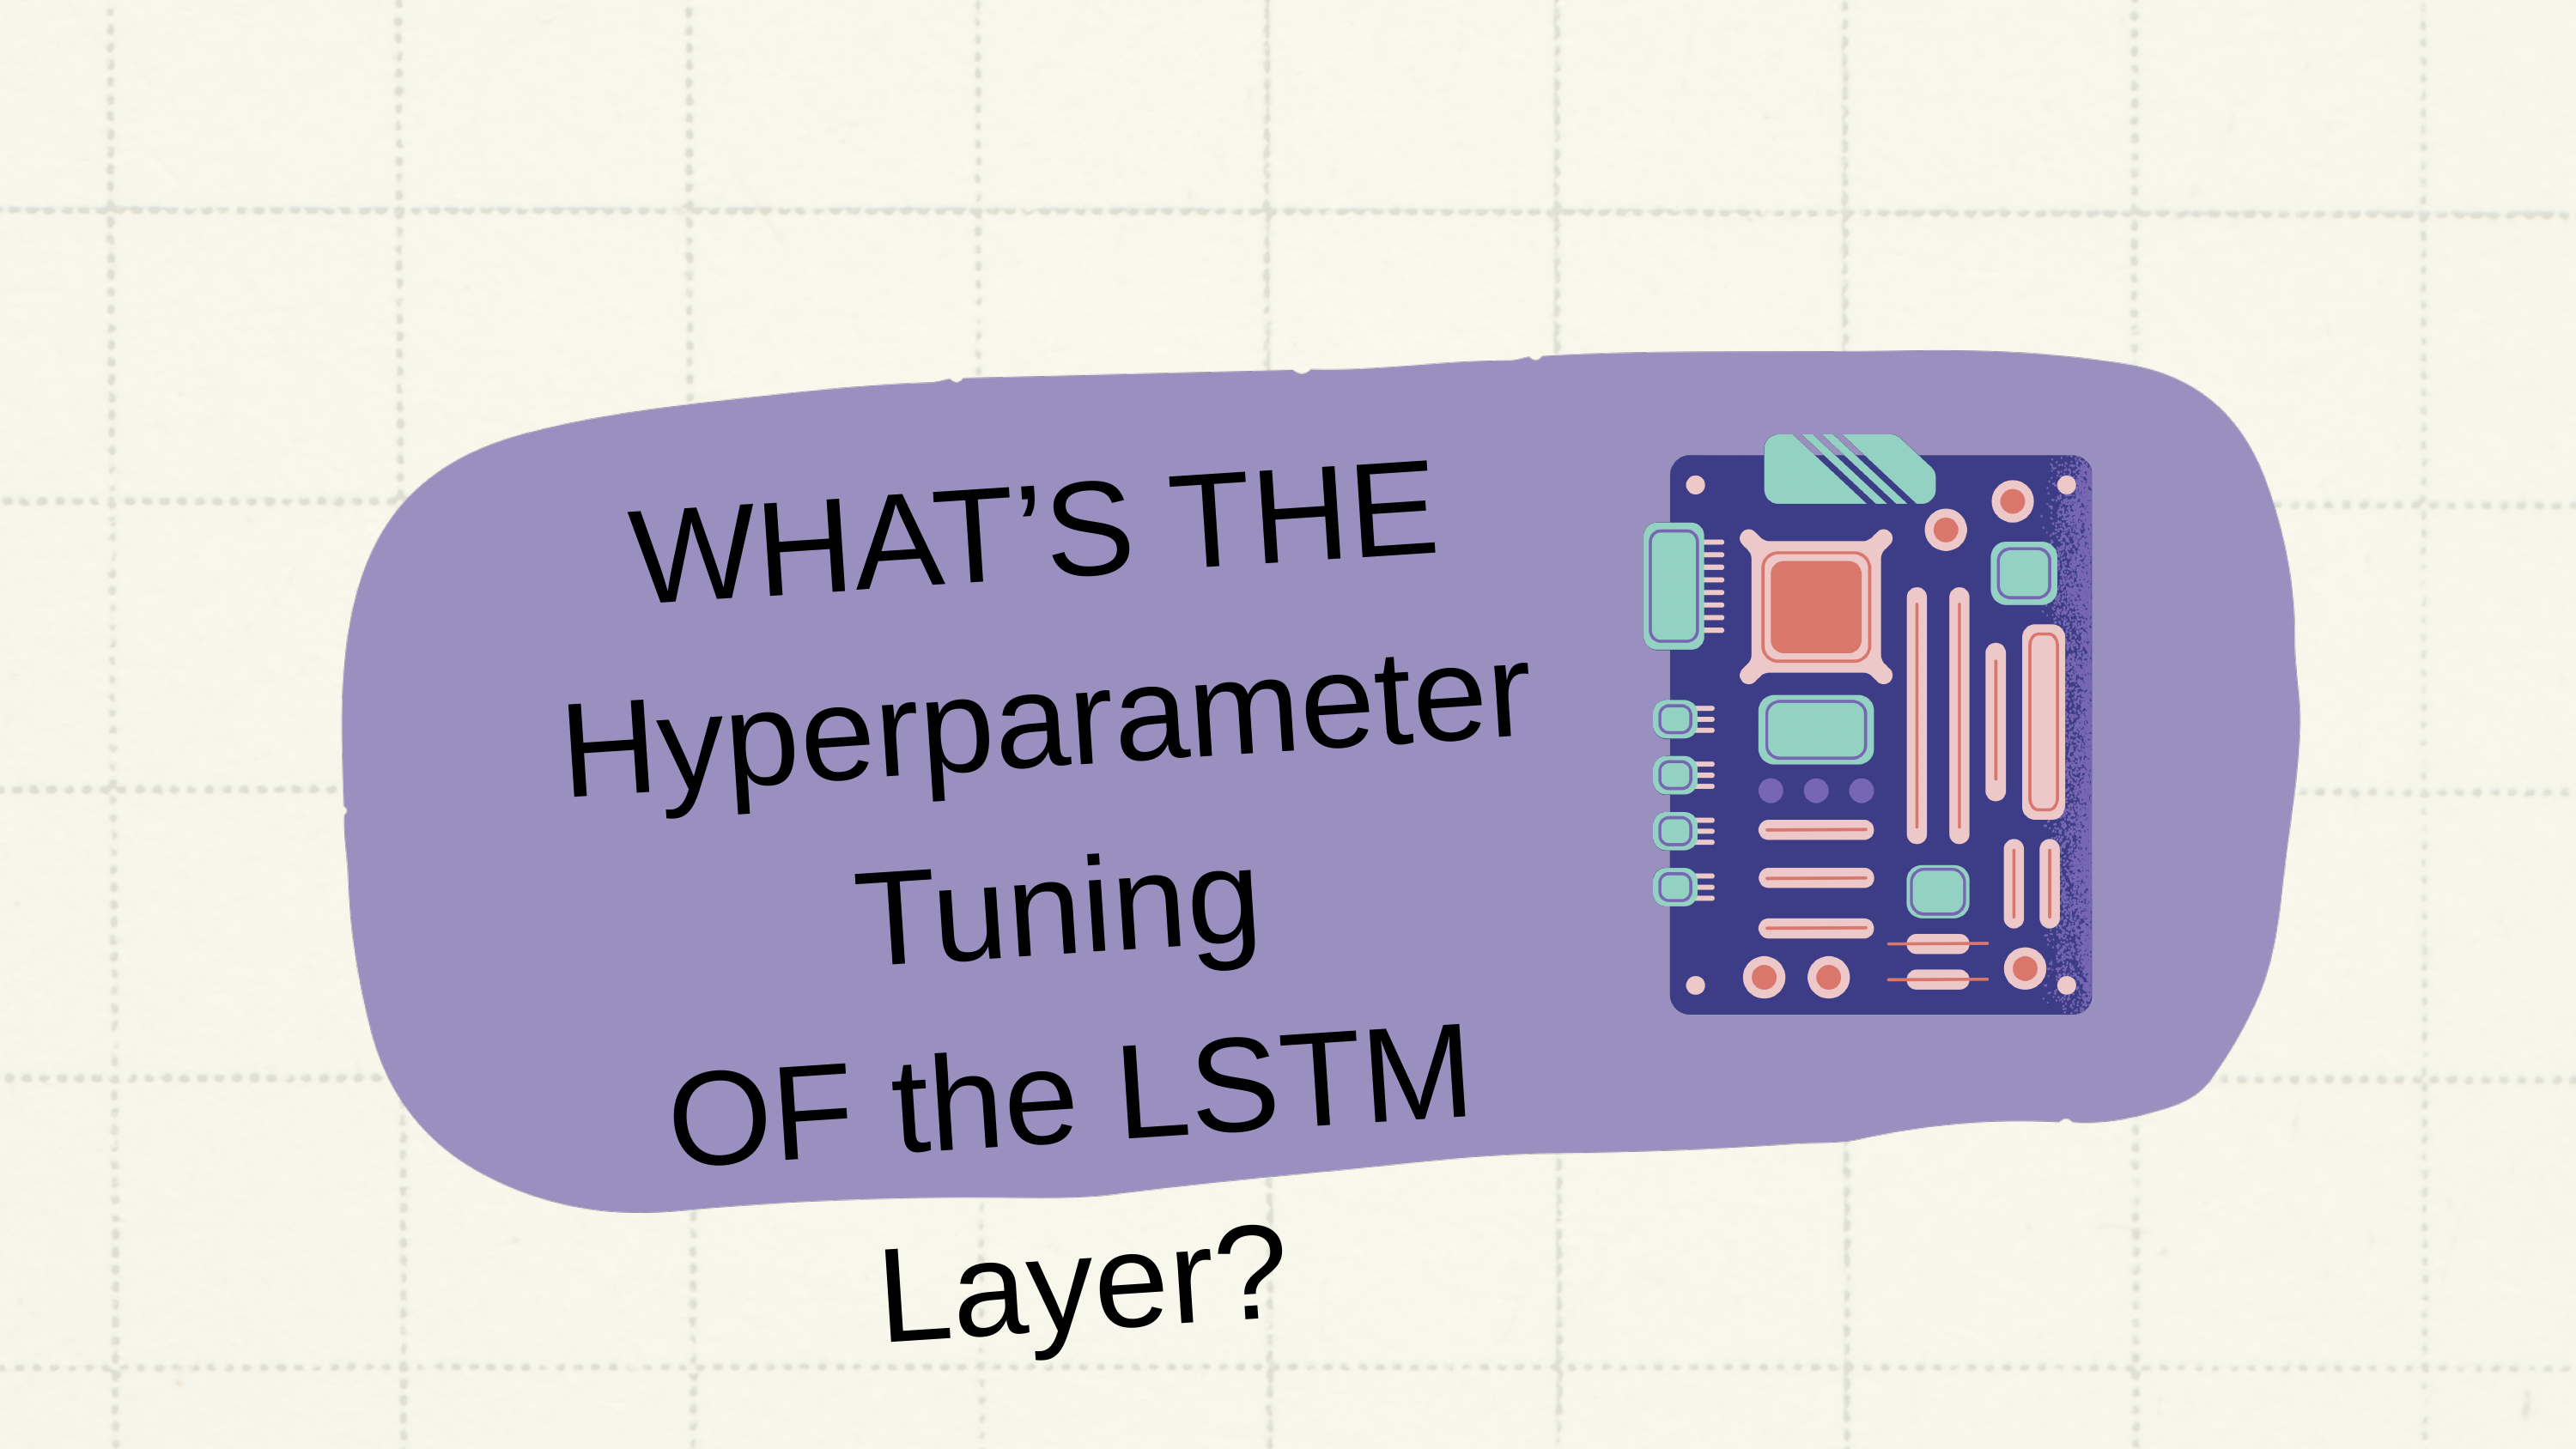

WHAT’S THE Hyperparameter Tuning
OF the LSTM Layer?